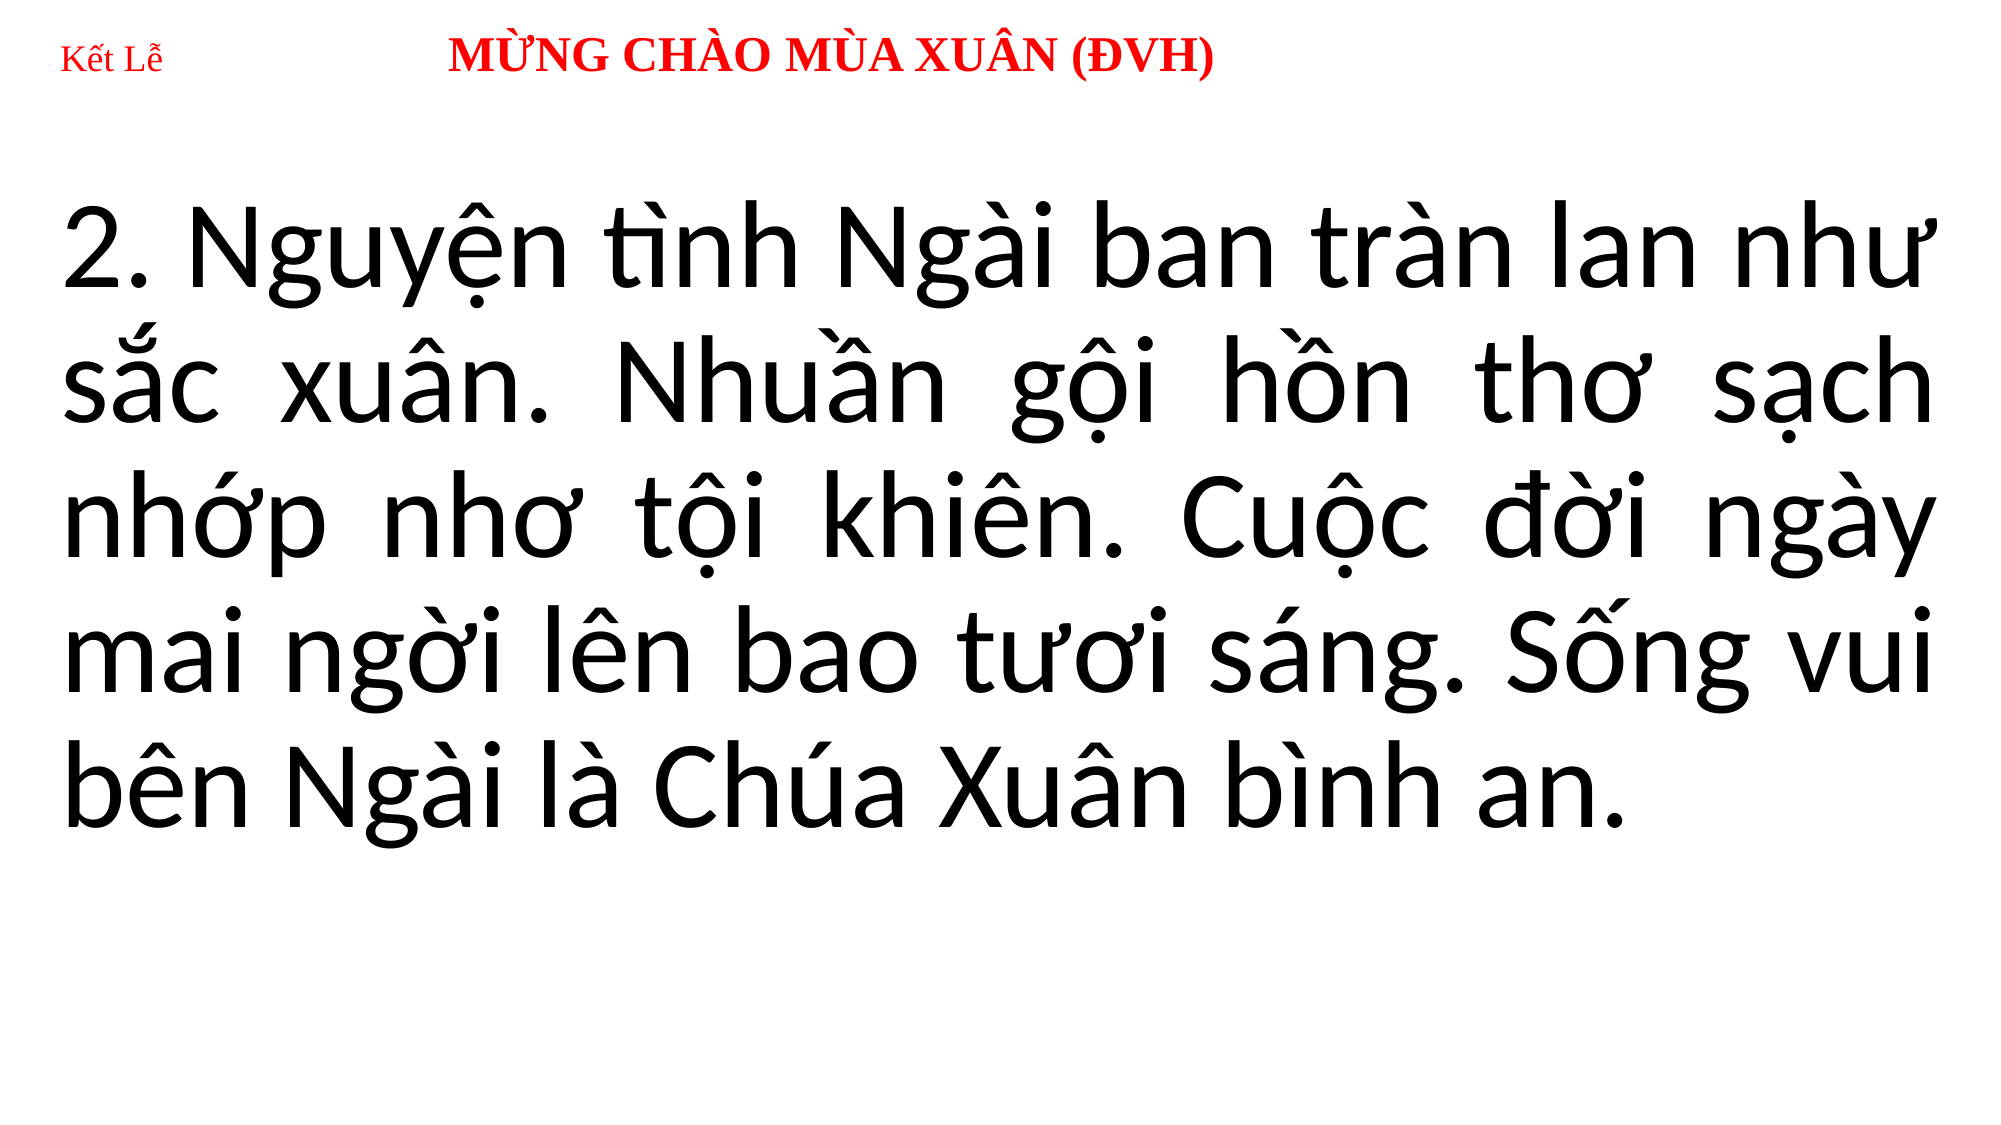

# Kết Lễ                              MỪNG CHÀO MÙA XUÂN (ĐVH)
2. Nguyện tình Ngài ban tràn lan như sắc xuân. Nhuần gội hồn thơ sạch nhớp nhơ tội khiên. Cuộc đời ngày mai ngời lên bao tươi sáng. Sống vui bên Ngài là Chúa Xuân bình an.